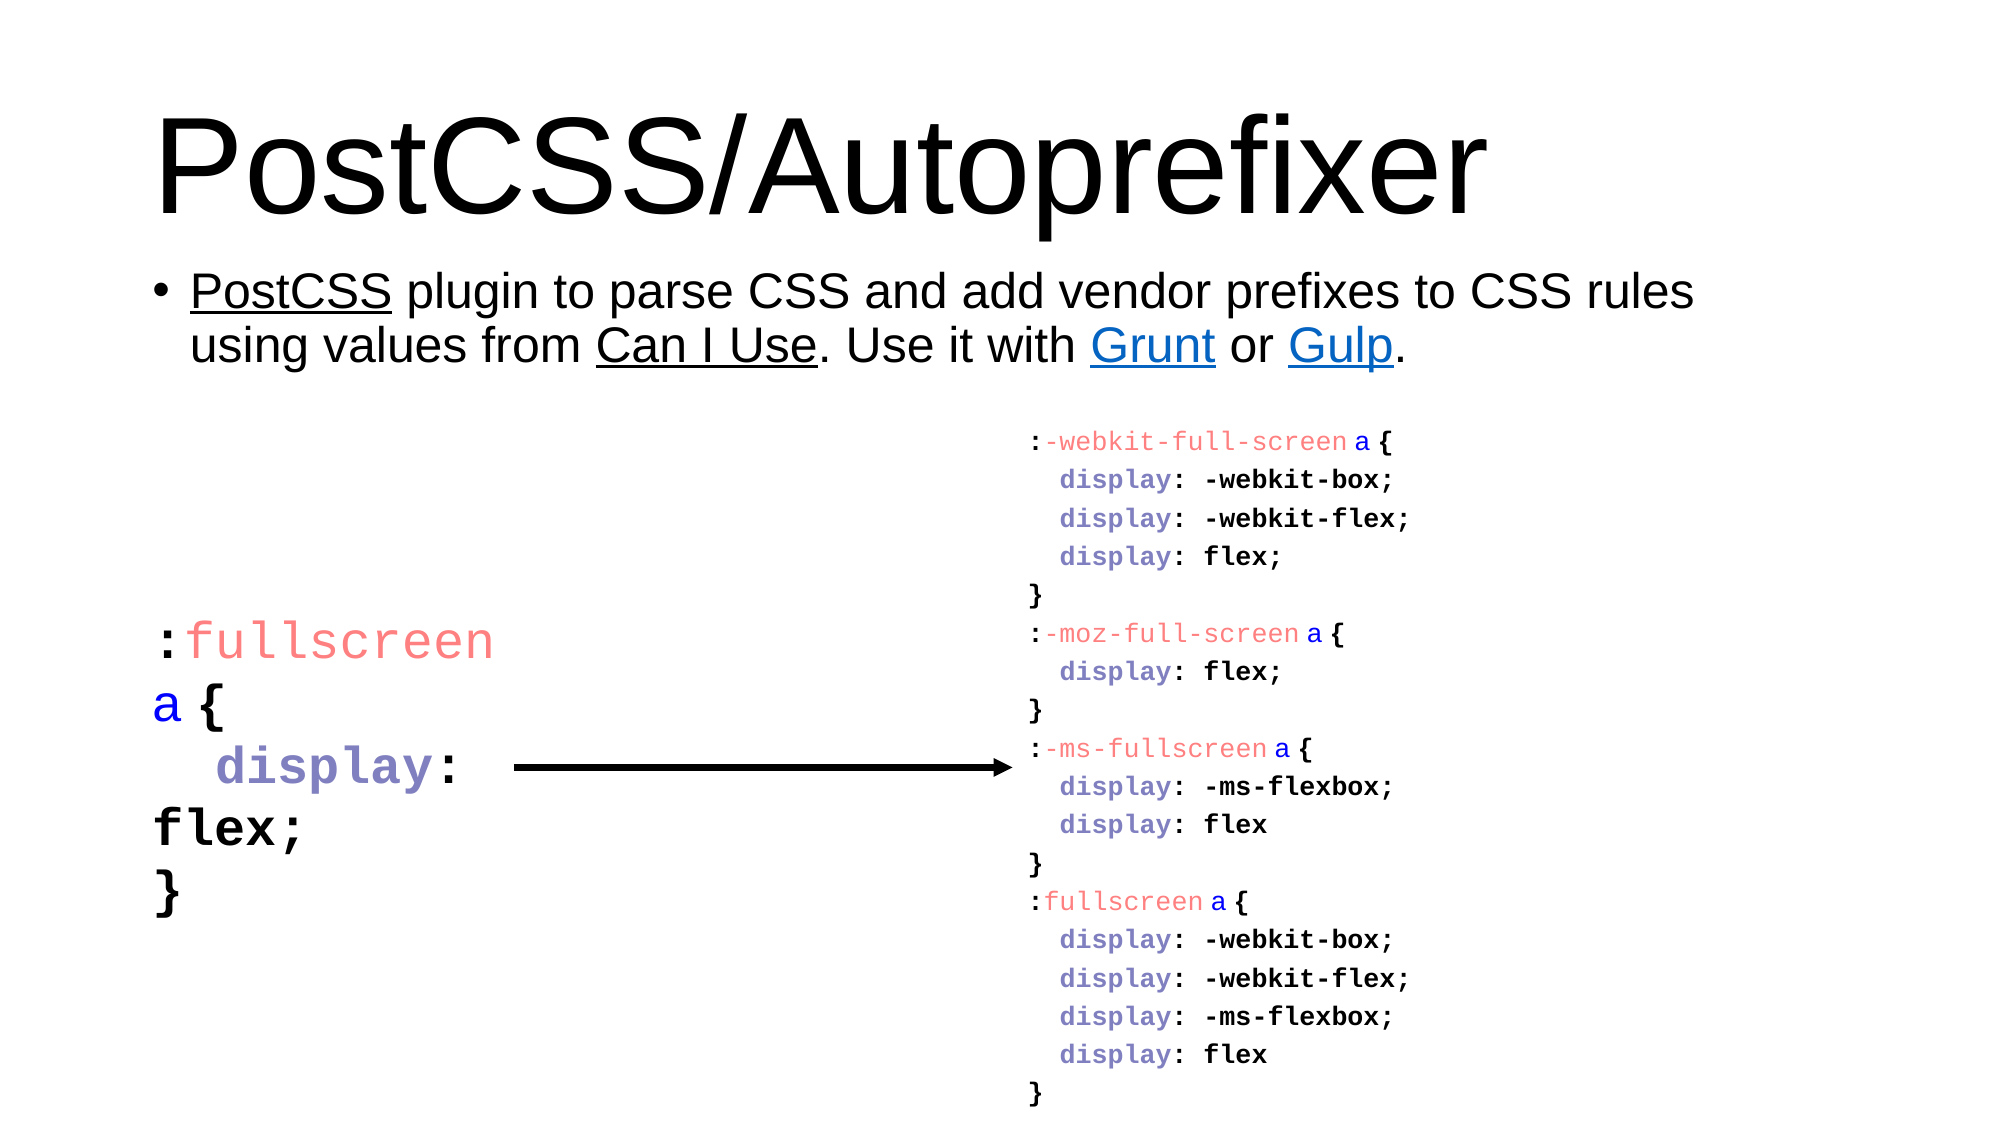

# PostCSS/Autoprefixer
PostCSS plugin to parse CSS and add vendor prefixes to CSS rules using values from Can I Use. Use it with Grunt or Gulp.
:-webkit-full-screen a {
  display: -webkit-box;
  display: -webkit-flex;
  display: flex;
}
:-moz-full-screen a {
  display: flex;
}
:-ms-fullscreen a {
  display: -ms-flexbox;
  display: flex
}
:fullscreen a {
  display: -webkit-box;
  display: -webkit-flex;
  display: -ms-flexbox;
  display: flex
}

:fullscreen a {
  display: flex;
}